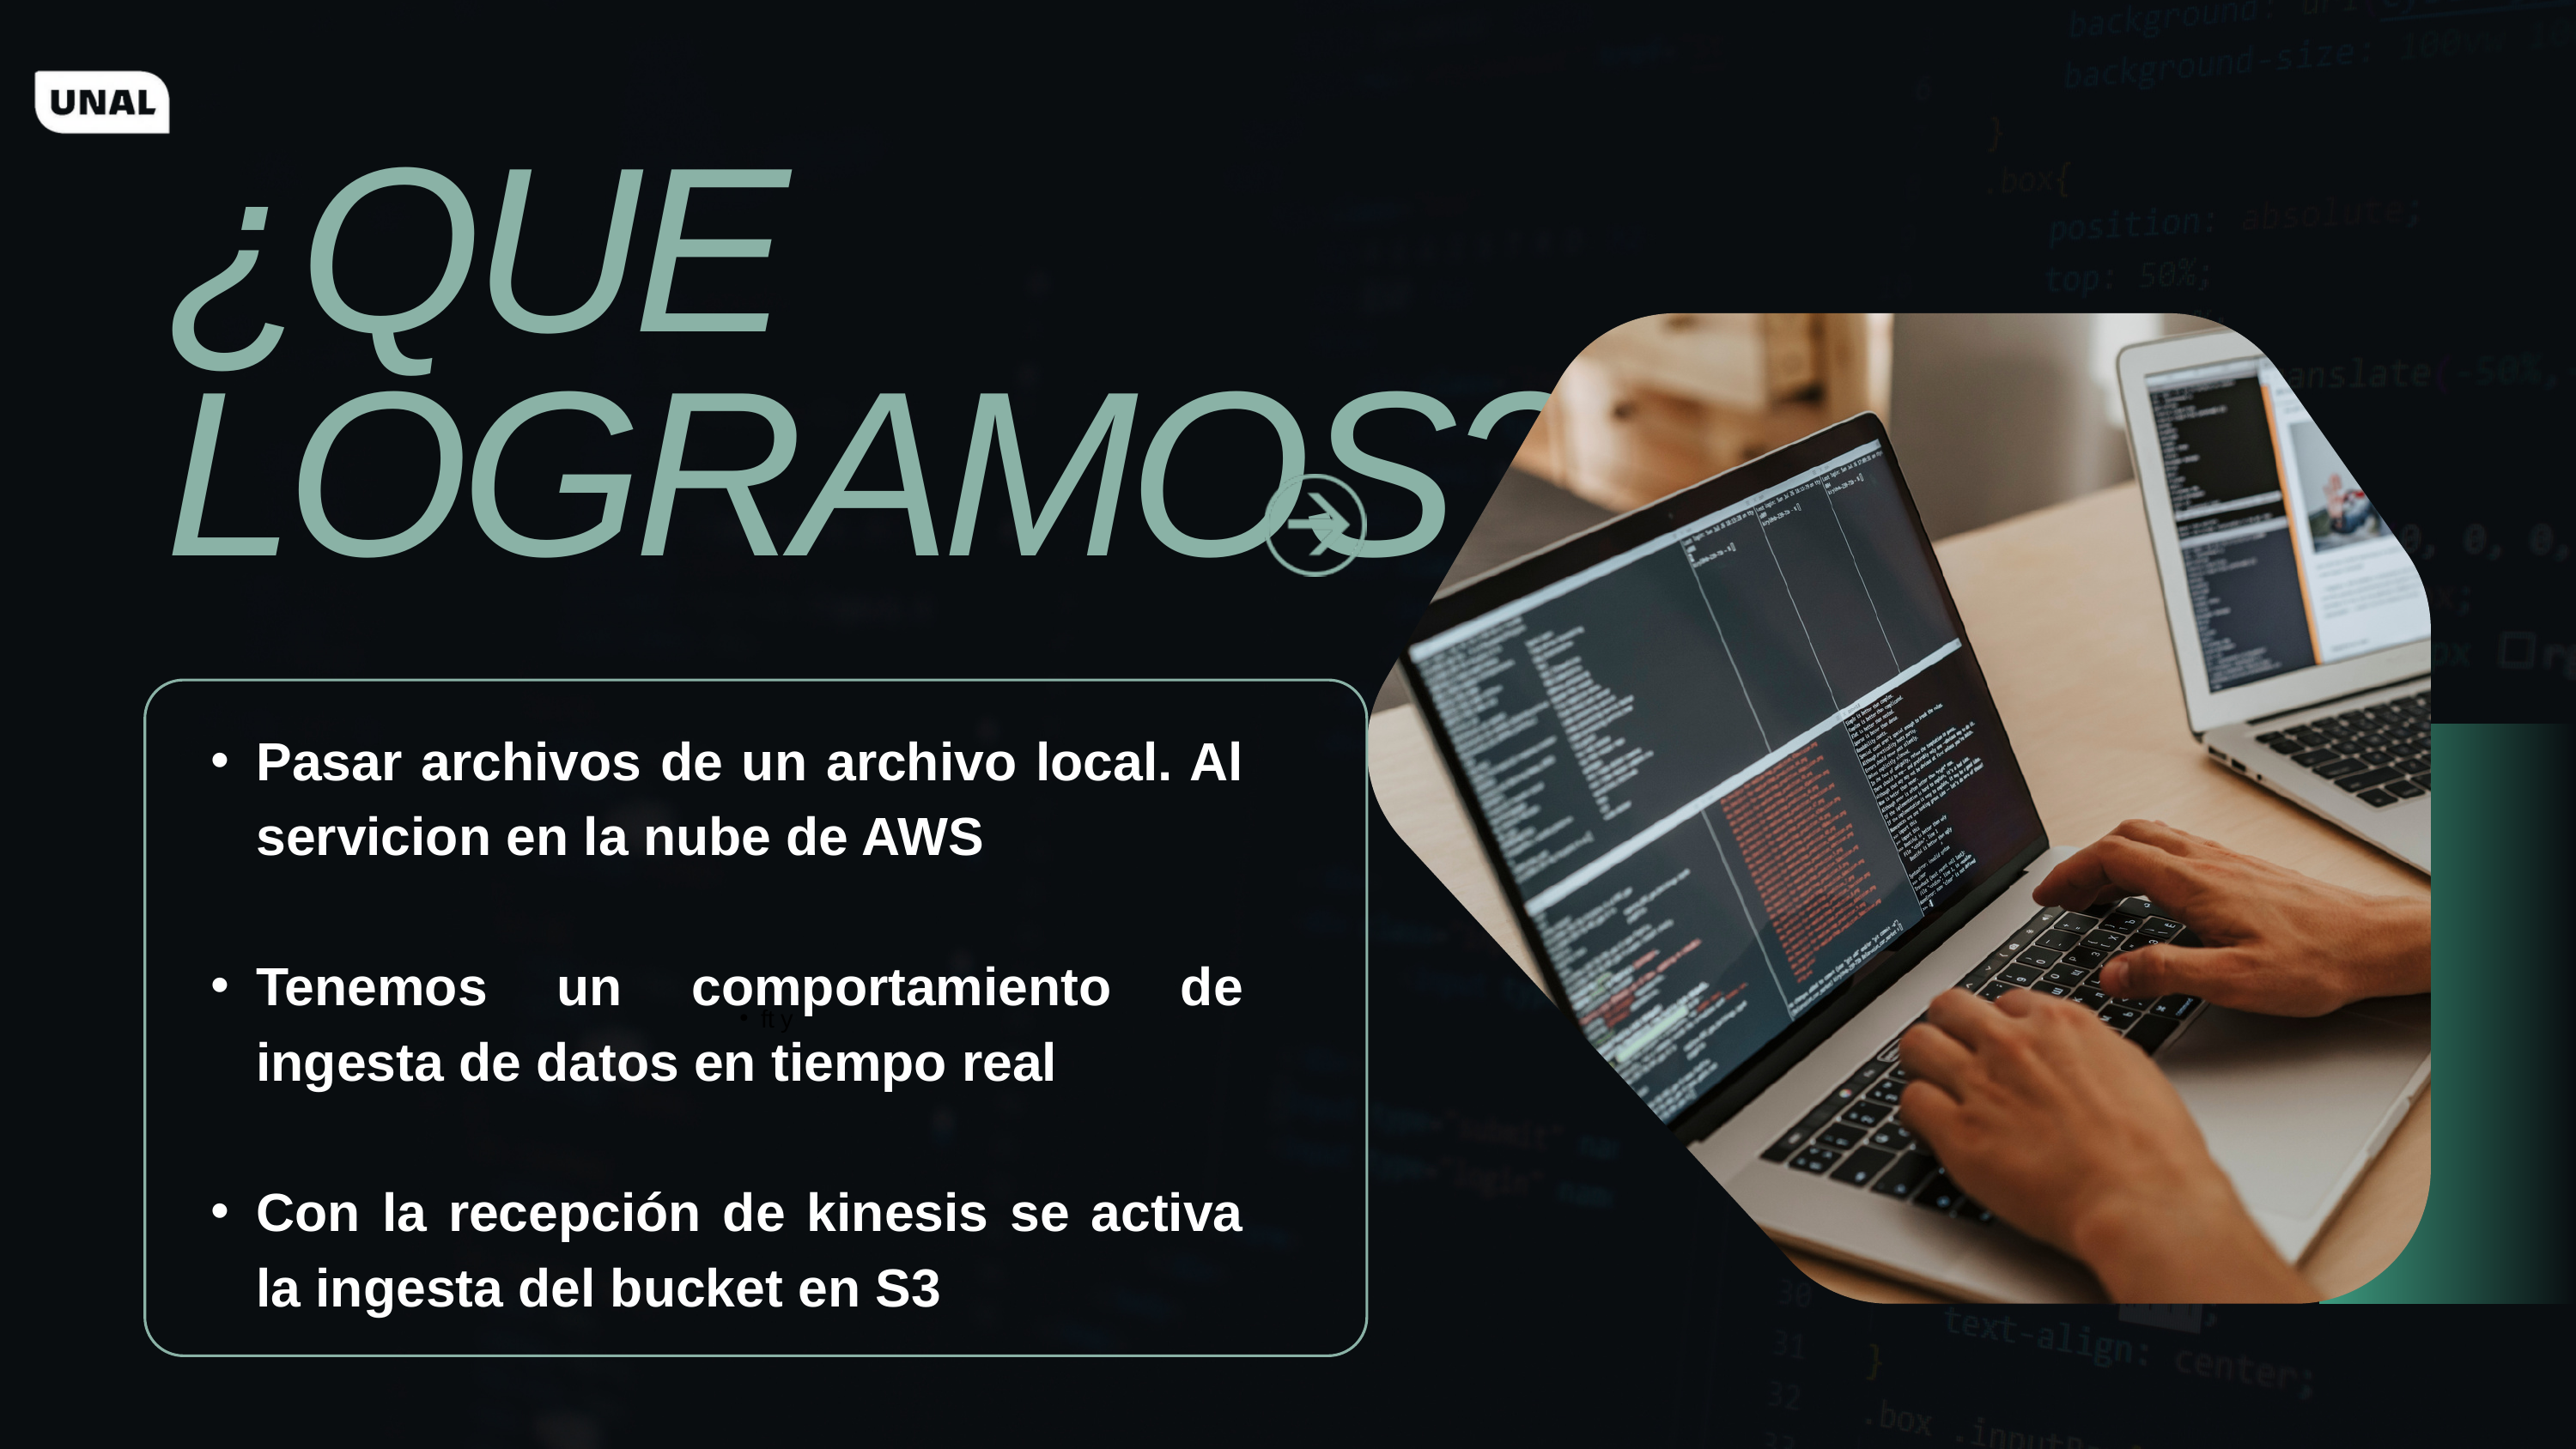

¿QUE  LOGRAMOS?

ft y
Pasar archivos de un archivo local. Al servicion en la nube de AWS

Tenemos un comportamiento de ingesta de datos en tiempo real

Con la recepción de kinesis se activa la ingesta del bucket en S3